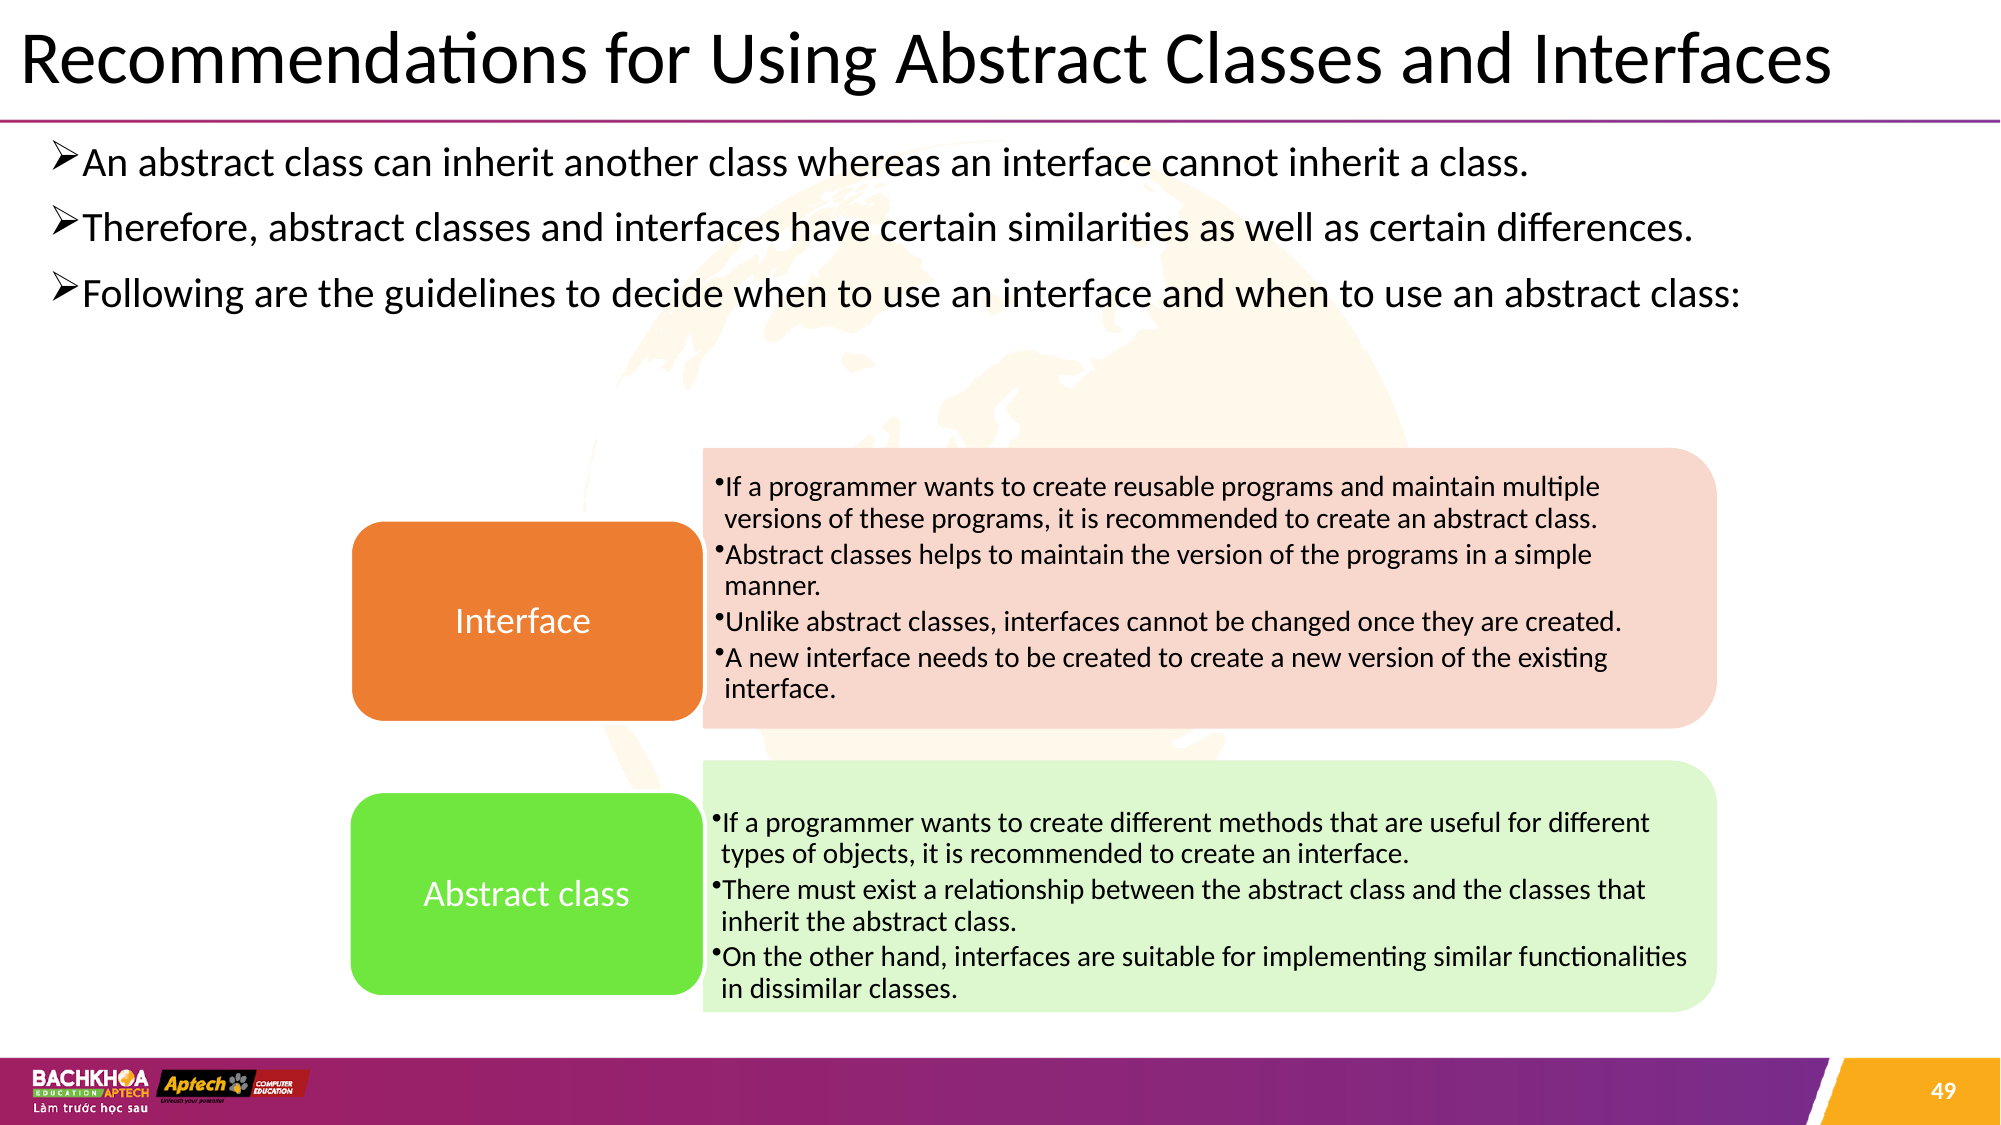

# Recommendations for Using Abstract Classes and Interfaces
An abstract class can inherit another class whereas an interface cannot inherit a class.
Therefore, abstract classes and interfaces have certain similarities as well as certain differences.
Following are the guidelines to decide when to use an interface and when to use an abstract class:

If a programmer wants to create reusable programs and maintain multiple versions of these programs, it is recommended to create an abstract class.
Abstract classes helps to maintain the version of the programs in a simple manner.
Unlike abstract classes, interfaces cannot be changed once they are created.
A new interface needs to be created to create a new version of the existing interface.
Interface

If a programmer wants to create different methods that are useful for different types of objects, it is recommended to create an interface.
There must exist a relationship between the abstract class and the classes that inherit the abstract class.
On the other hand, interfaces are suitable for implementing similar functionalities in dissimilar classes.
Abstract class
49